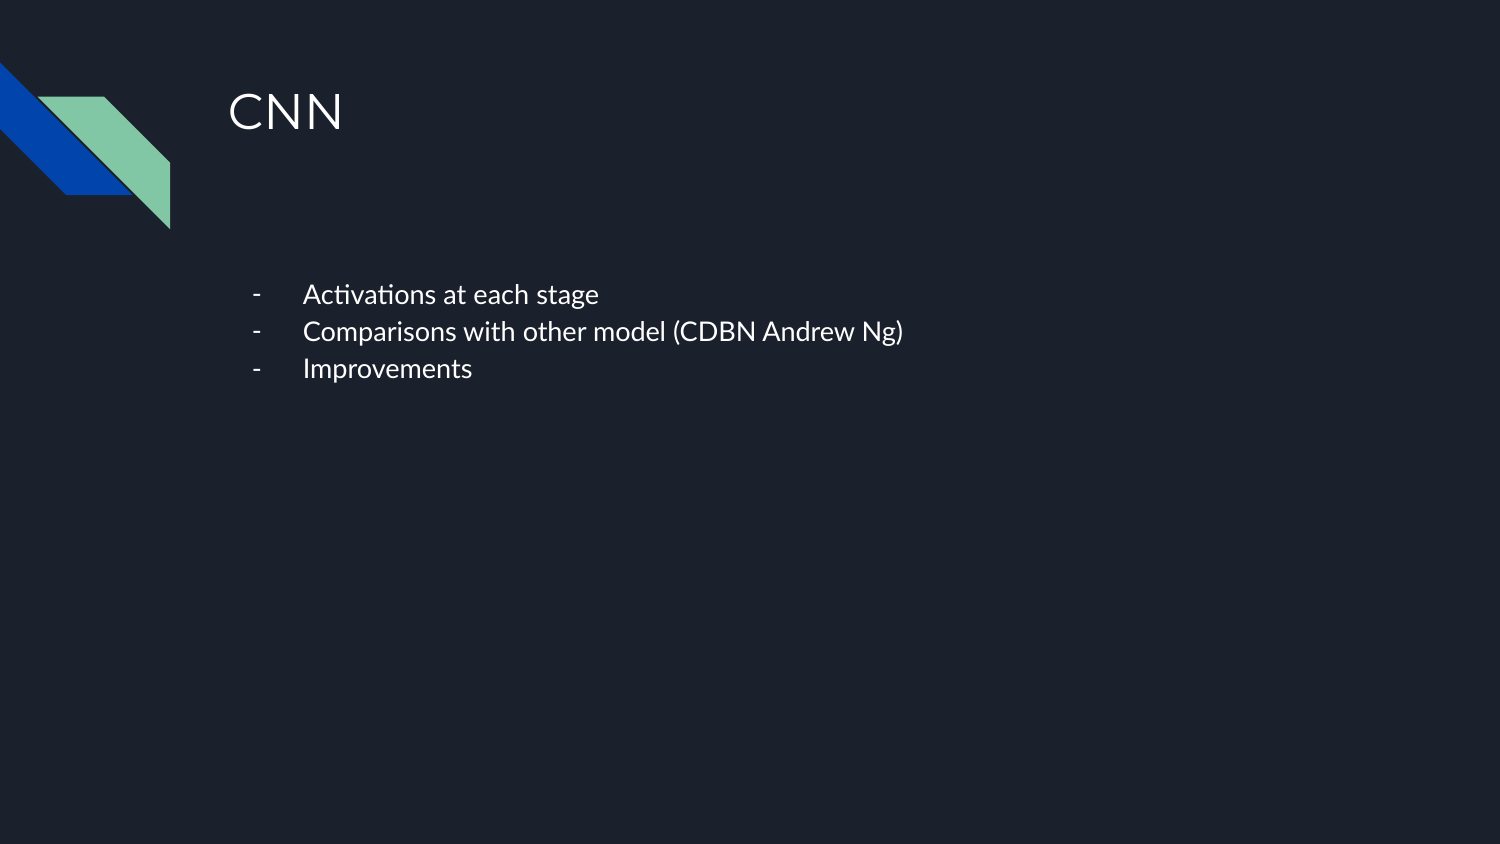

# CNN

Activations at each stage
Comparisons with other model (CDBN Andrew Ng)
Improvements